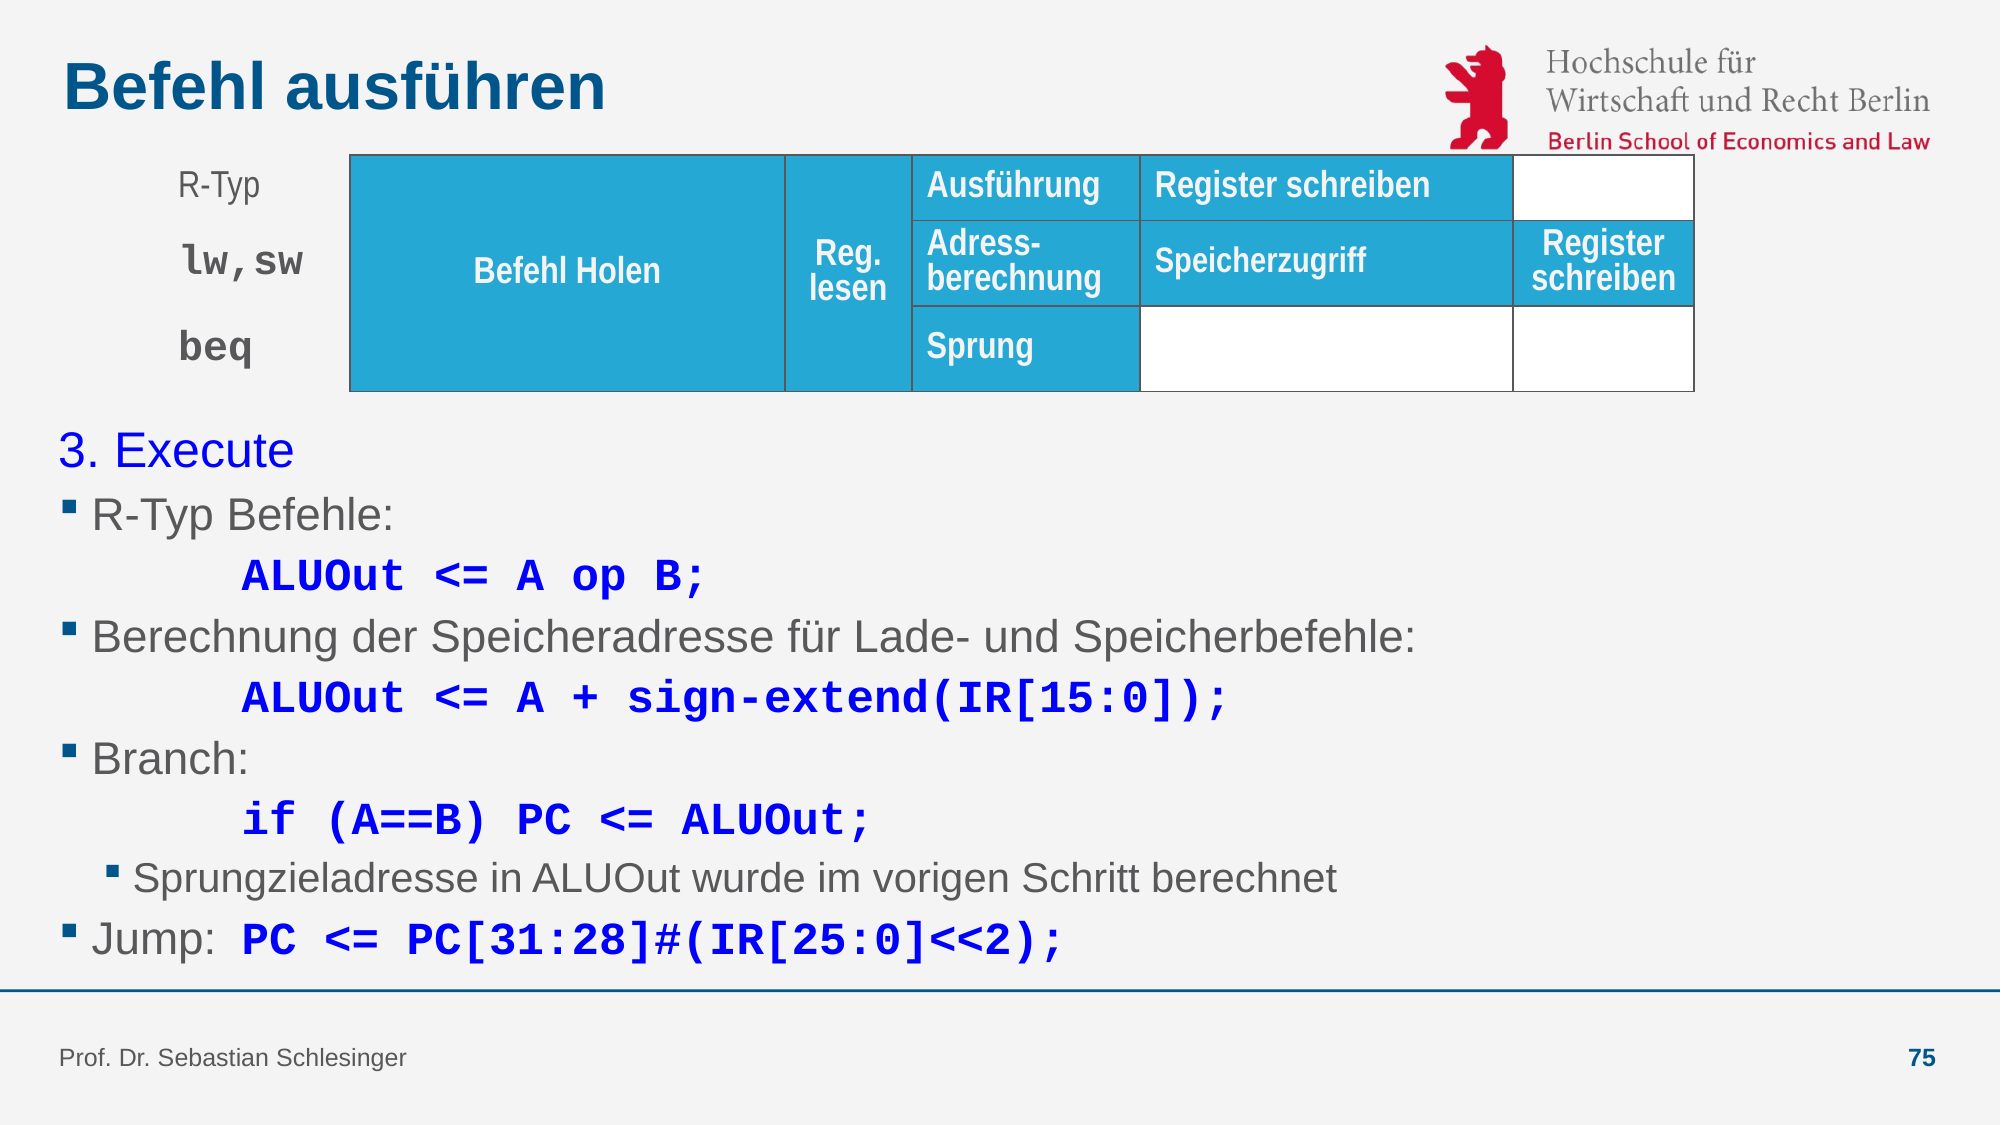

# Befehl ausführen
| R-Typ | Befehl Holen | Reg. lesen | Ausführung | Register schreiben |  |
| --- | --- | --- | --- | --- | --- |
| lw,sw |  |  | Adress-berechnung | Speicherzugriff | Register schreiben |
| beq |  |  | Sprung |  |  |

3. Execute
R-Typ Befehle:
	ALUOut <= A op B;
Berechnung der Speicheradresse für Lade- und Speicherbefehle:
	ALUOut <= A + sign-extend(IR[15:0]);
Branch:
	if (A==B) PC <= ALUOut;
Sprungzieladresse in ALUOut wurde im vorigen Schritt berechnet
Jump:	PC <= PC[31:28]#(IR[25:0]<<2);

Prof. Dr. Sebastian Schlesinger
75